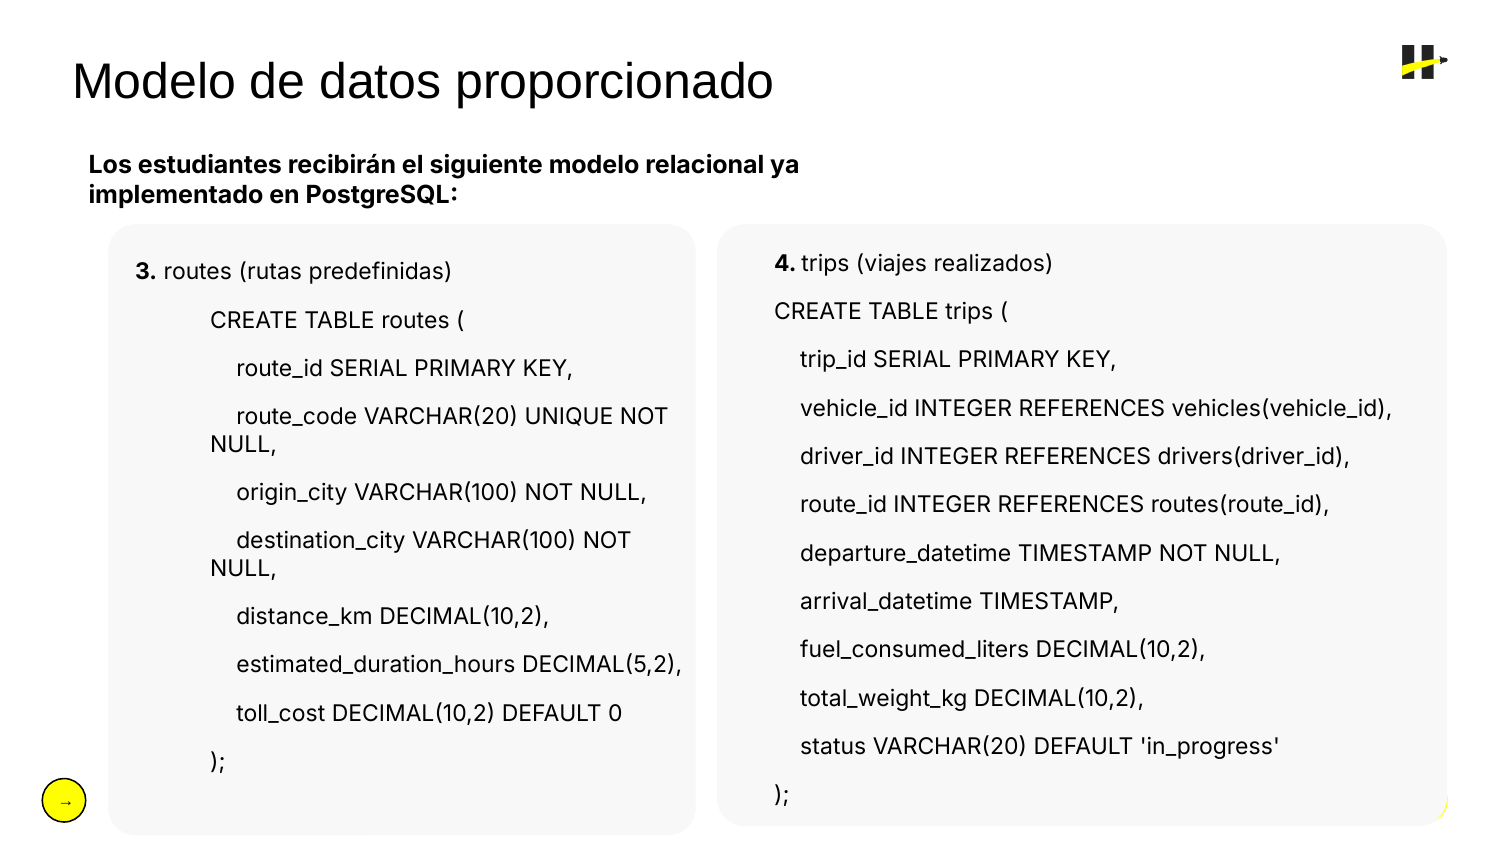

Modelo de datos proporcionado
Los estudiantes recibirán el siguiente modelo relacional ya implementado en PostgreSQL:

4. trips (viajes realizados)
CREATE TABLE trips (
    trip_id SERIAL PRIMARY KEY,
    vehicle_id INTEGER REFERENCES vehicles(vehicle_id),
    driver_id INTEGER REFERENCES drivers(driver_id),
    route_id INTEGER REFERENCES routes(route_id),
    departure_datetime TIMESTAMP NOT NULL,
    arrival_datetime TIMESTAMP,
    fuel_consumed_liters DECIMAL(10,2),
    total_weight_kg DECIMAL(10,2),
    status VARCHAR(20) DEFAULT 'in_progress'
);

3. routes (rutas predefinidas)
CREATE TABLE routes (
    route_id SERIAL PRIMARY KEY,
    route_code VARCHAR(20) UNIQUE NOT NULL,
    origin_city VARCHAR(100) NOT NULL,
    destination_city VARCHAR(100) NOT NULL,
    distance_km DECIMAL(10,2),
    estimated_duration_hours DECIMAL(5,2),
    toll_cost DECIMAL(10,2) DEFAULT 0
);